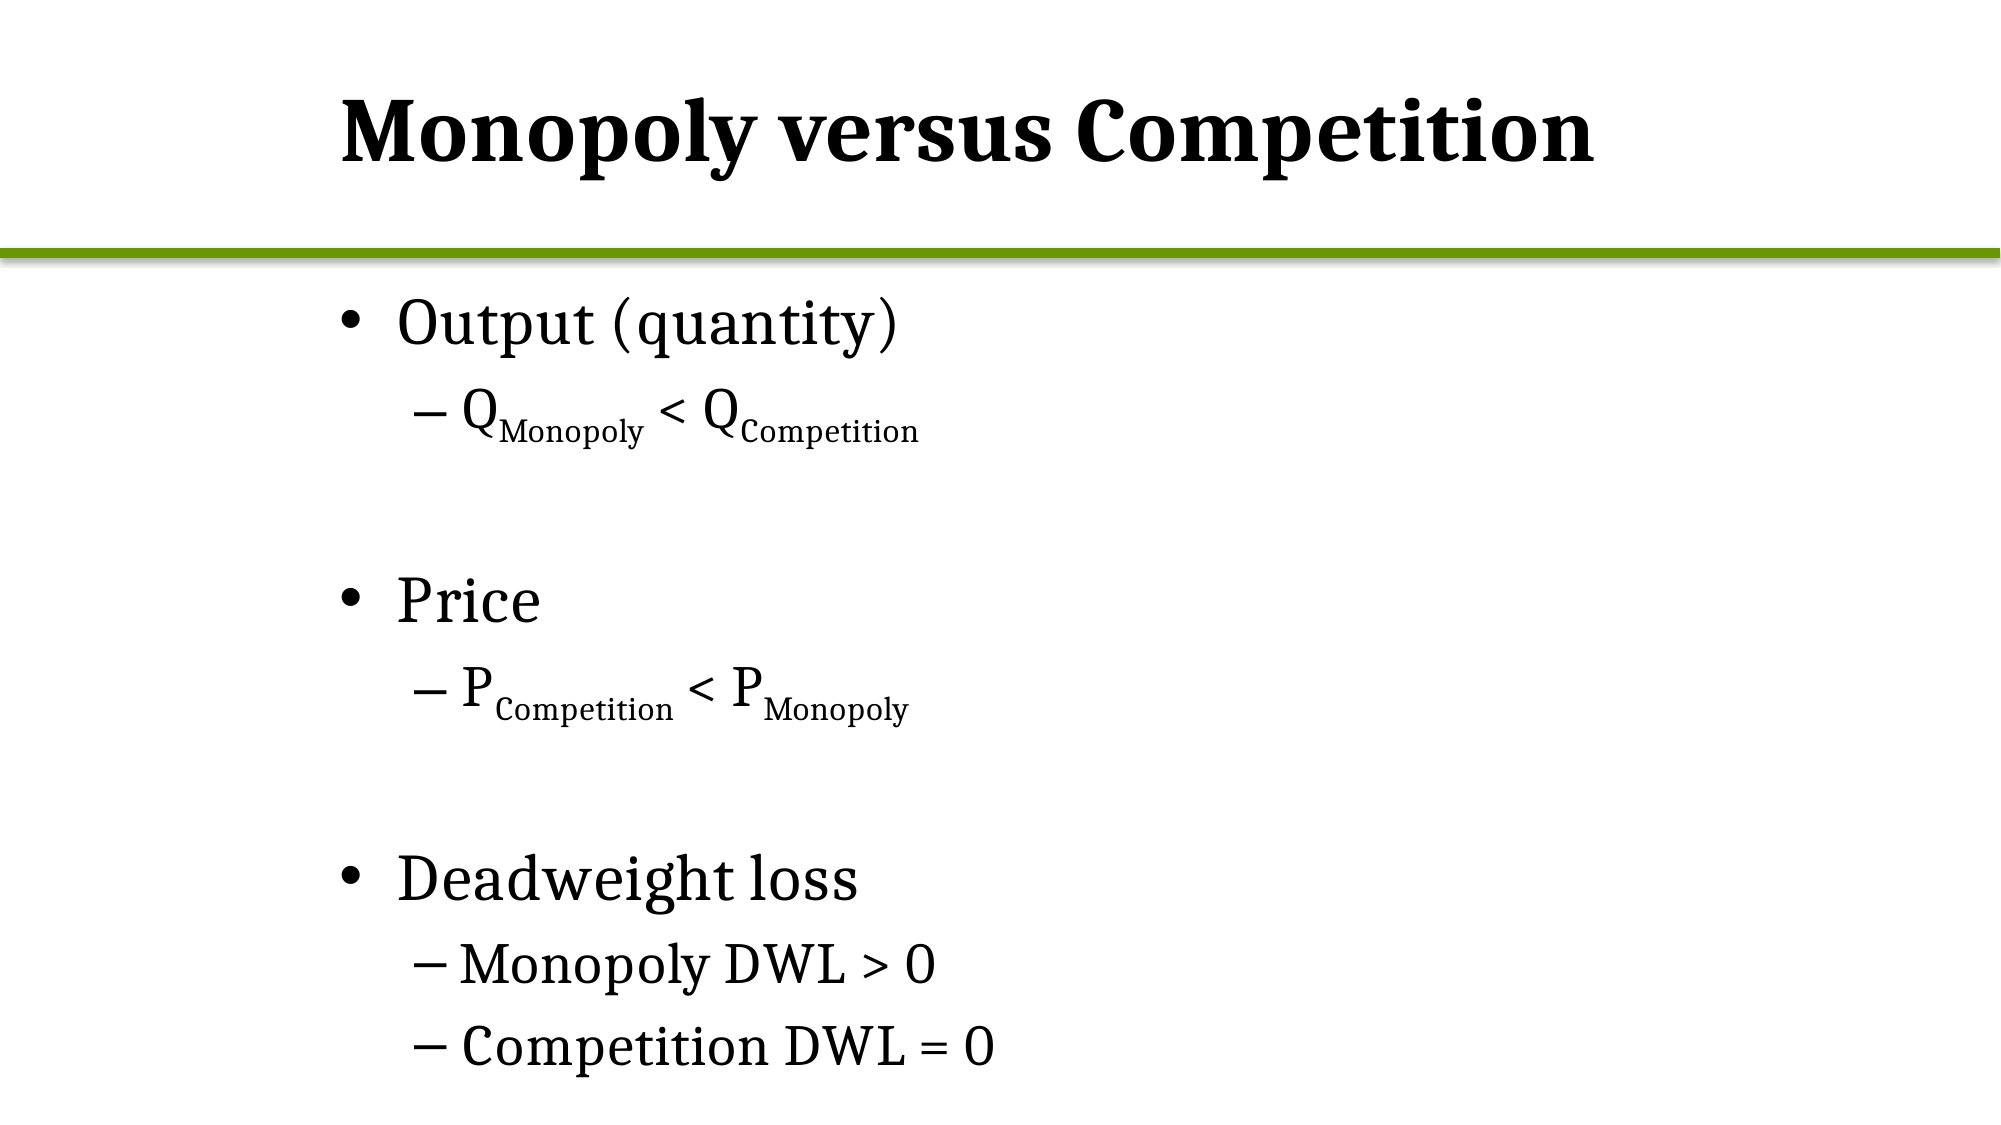

# Monopoly versus Competition
Output (quantity)
QMonopoly < QCompetition

Price
PCompetition < PMonopoly

Deadweight loss
Monopoly DWL > 0
Competition DWL = 0